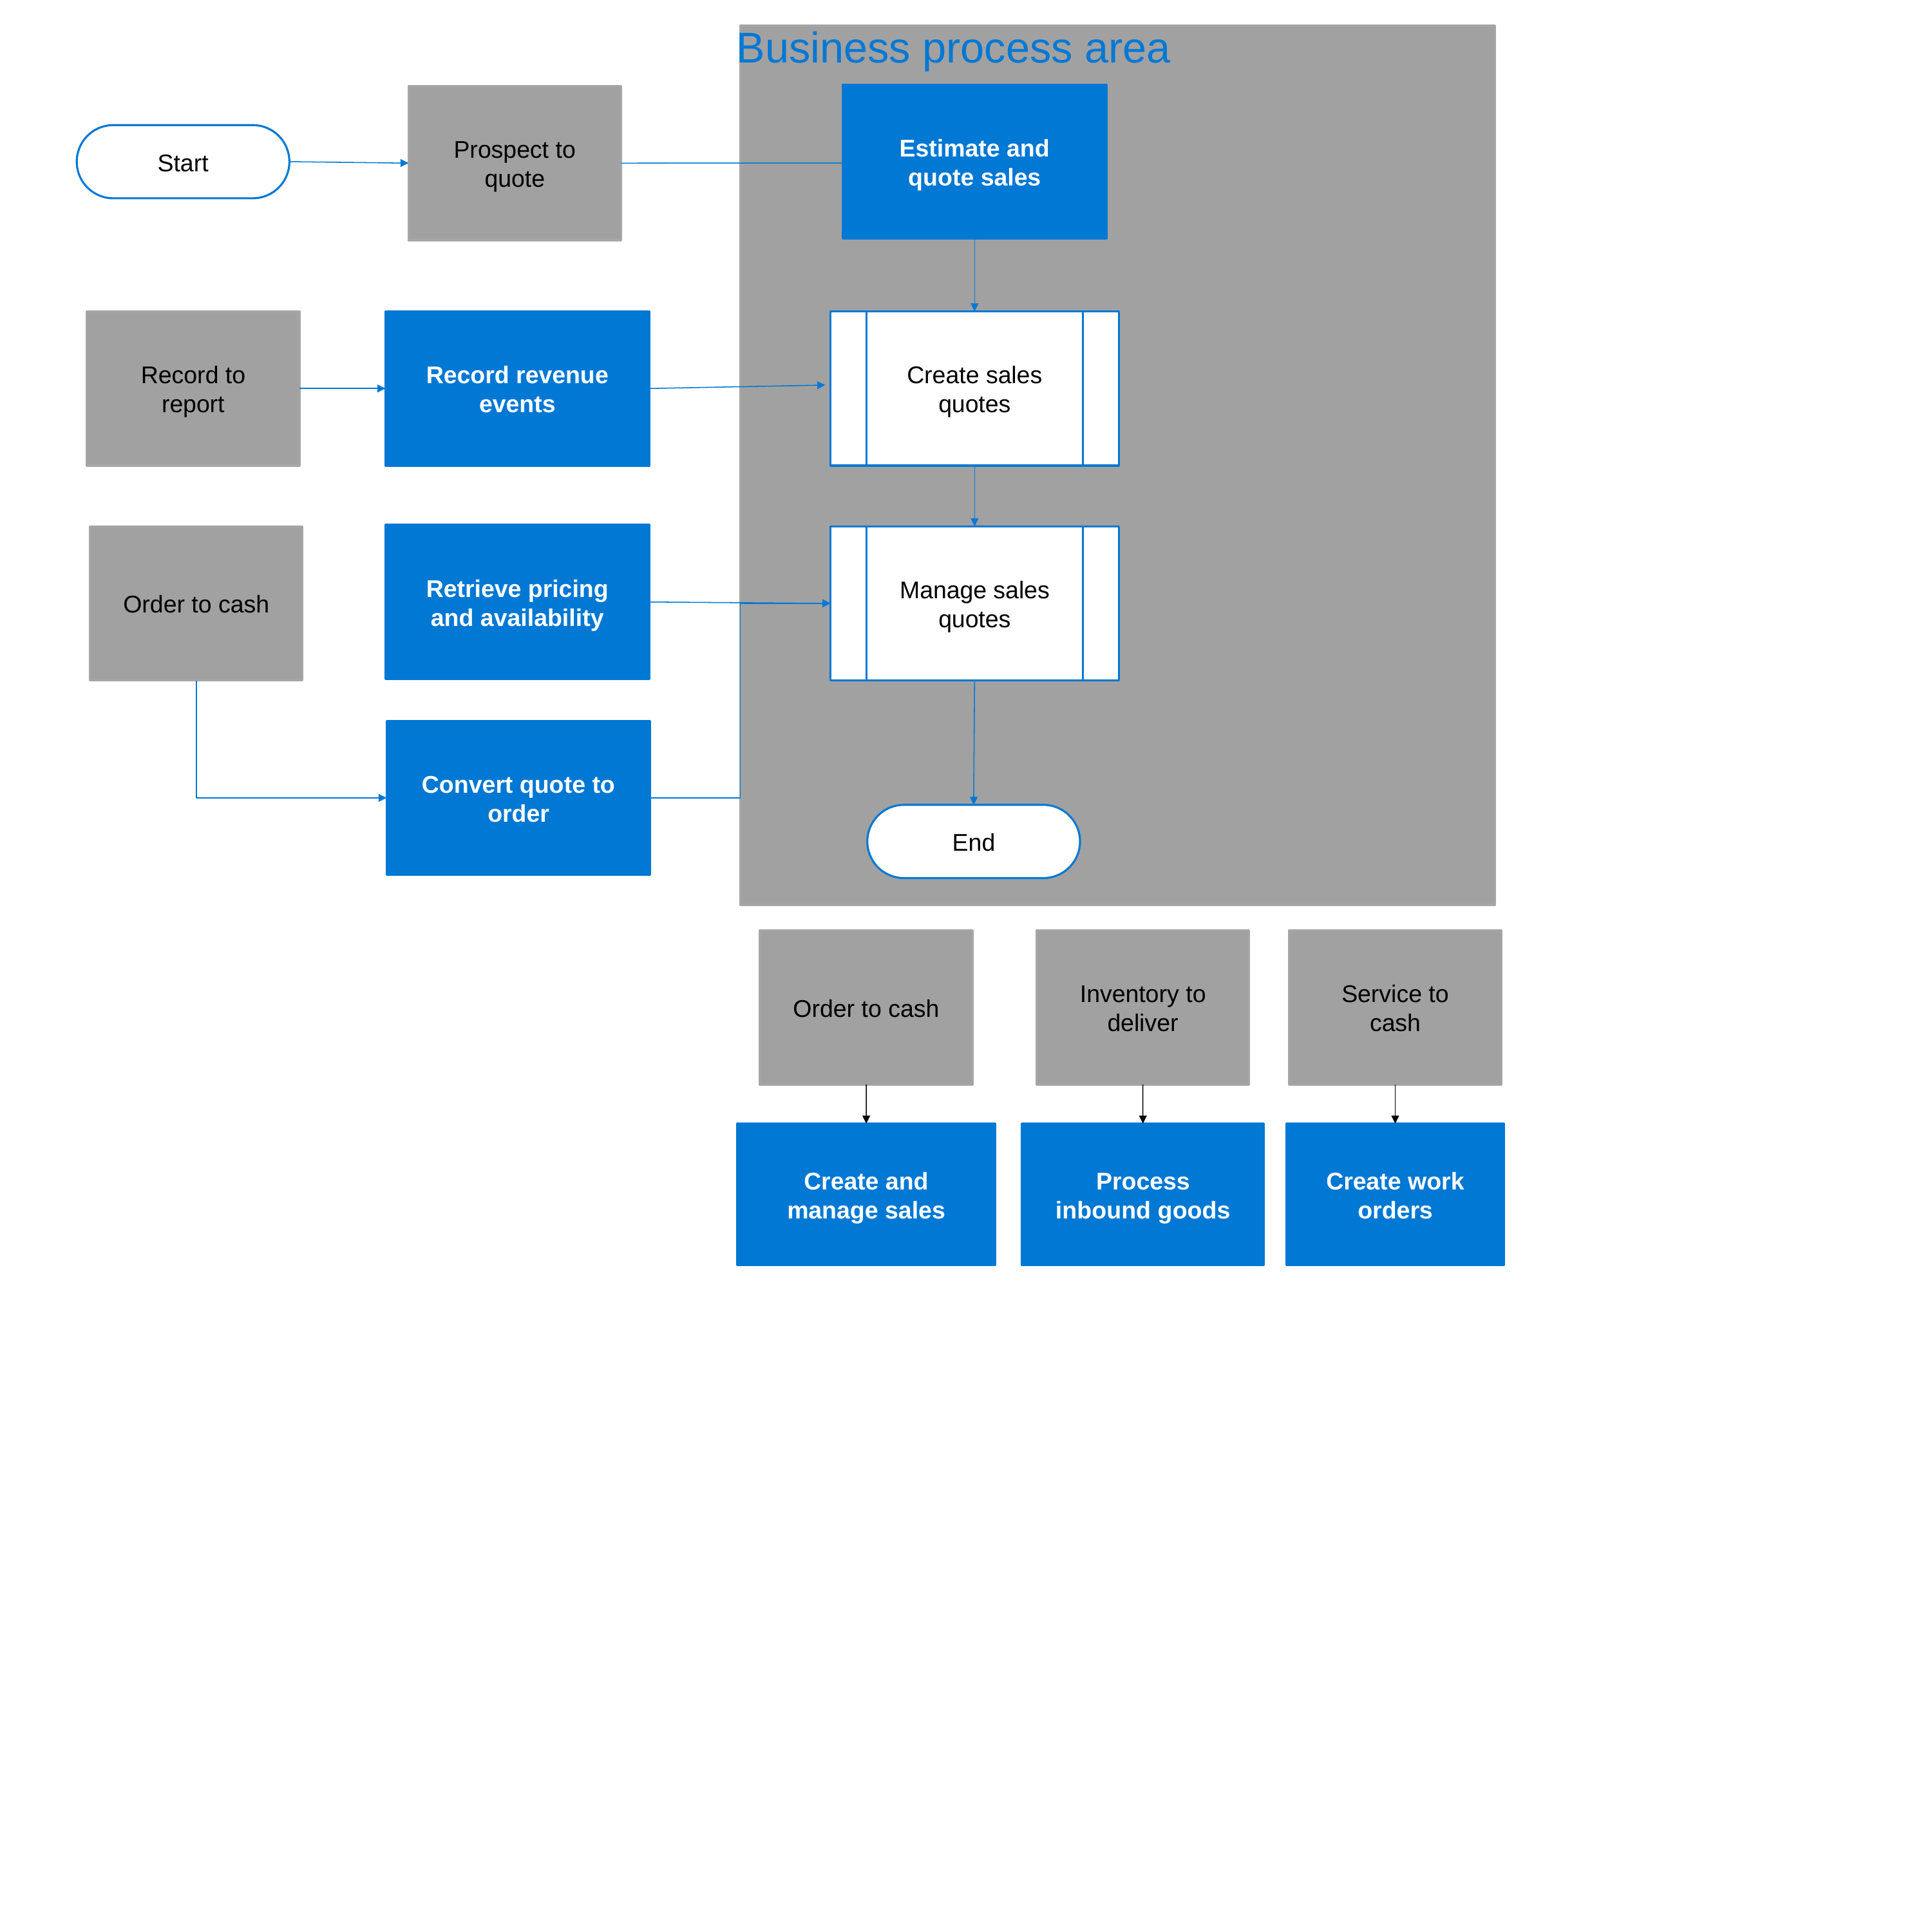

Business process area

Estimate and quote sales
Prospect to quote
Start
Define sales strategy
Record to report
Record revenue events
Create sales quotes
Define sales channels
Retrieve pricing and availability
Order to cash
Manage sales quotes
Define sales teams
Convert quote to order
End
Order to cash
Inventory to deliver
Service to cash
Create and manage sales
Process inbound goods
Create work orders